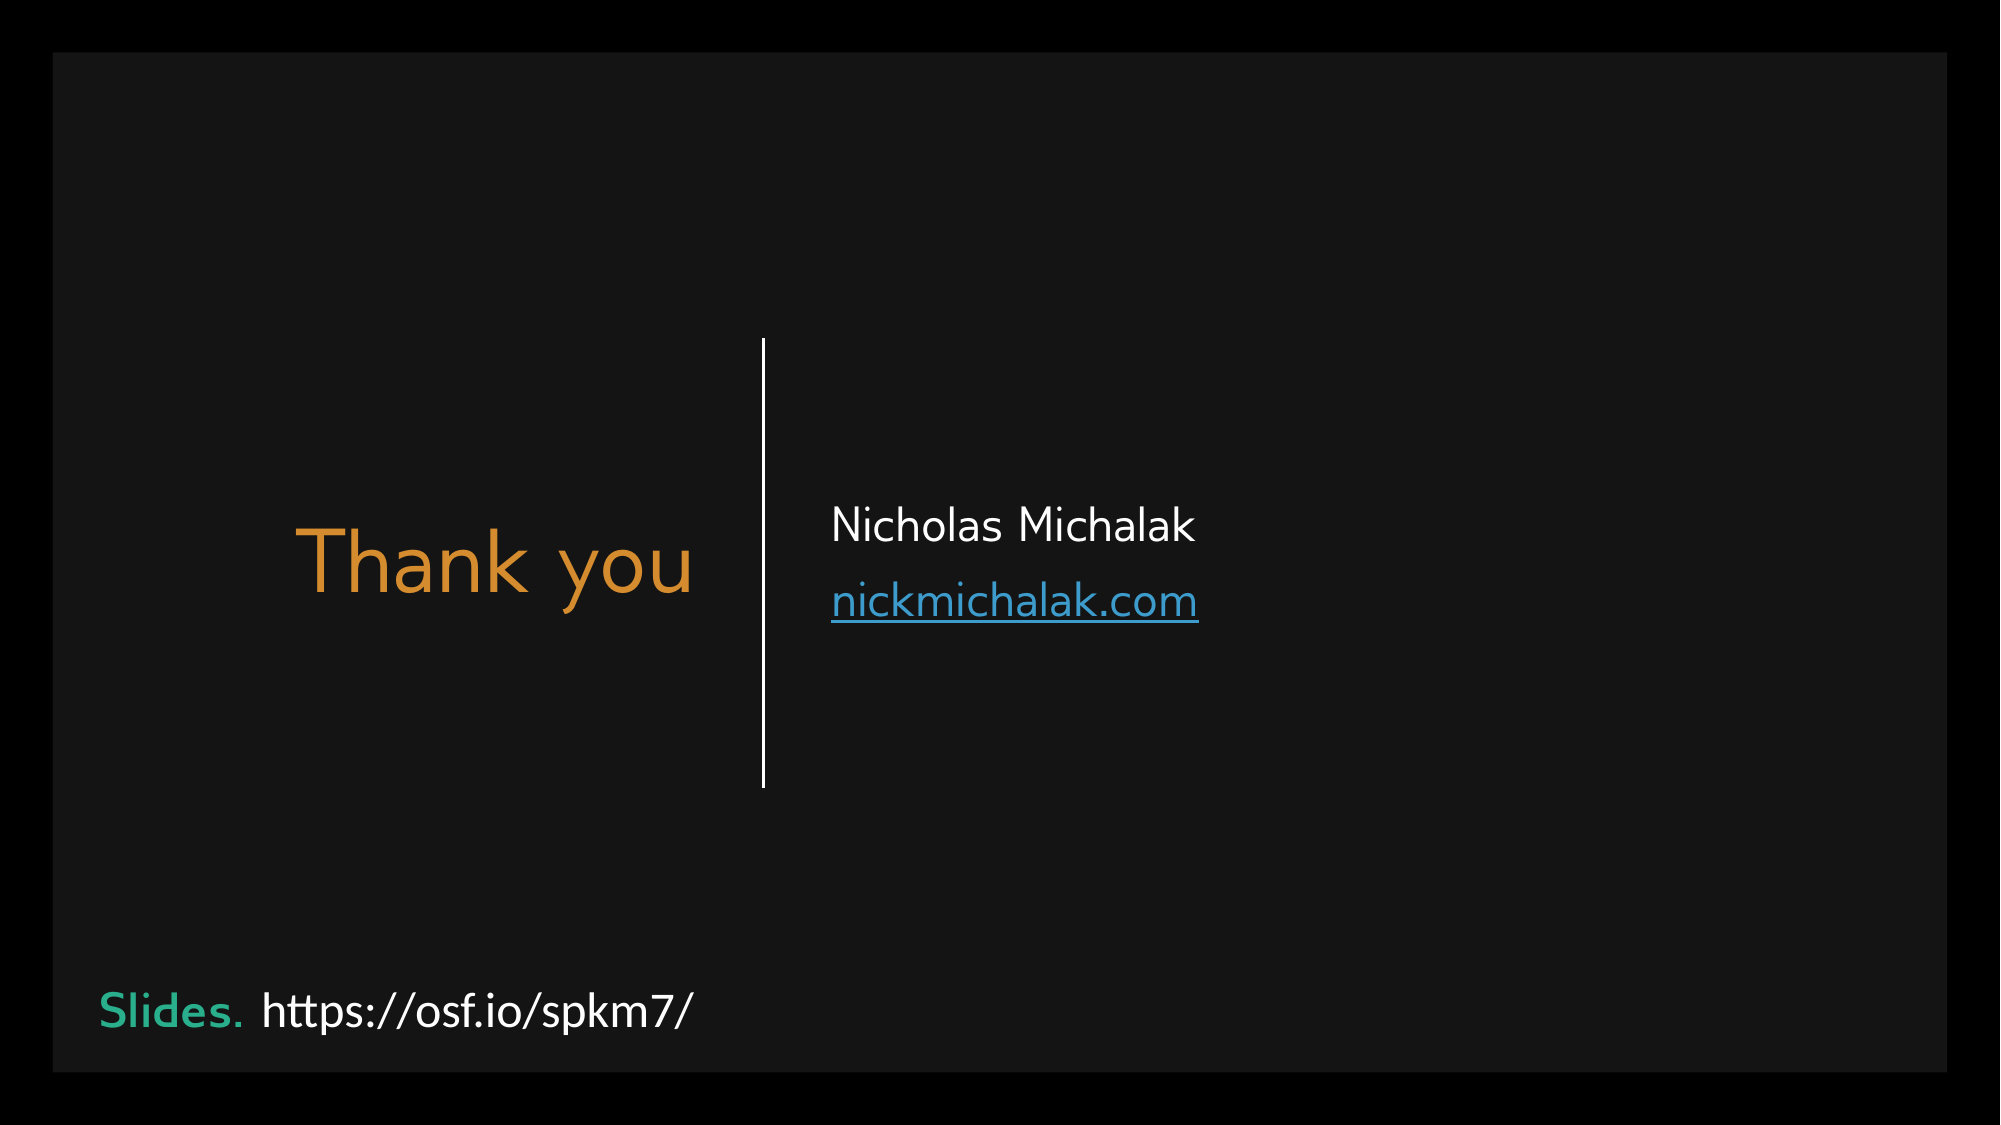

# Thank you
Nicholas Michalak
nickmichalak.com
Slides. https://osf.io/spkm7/